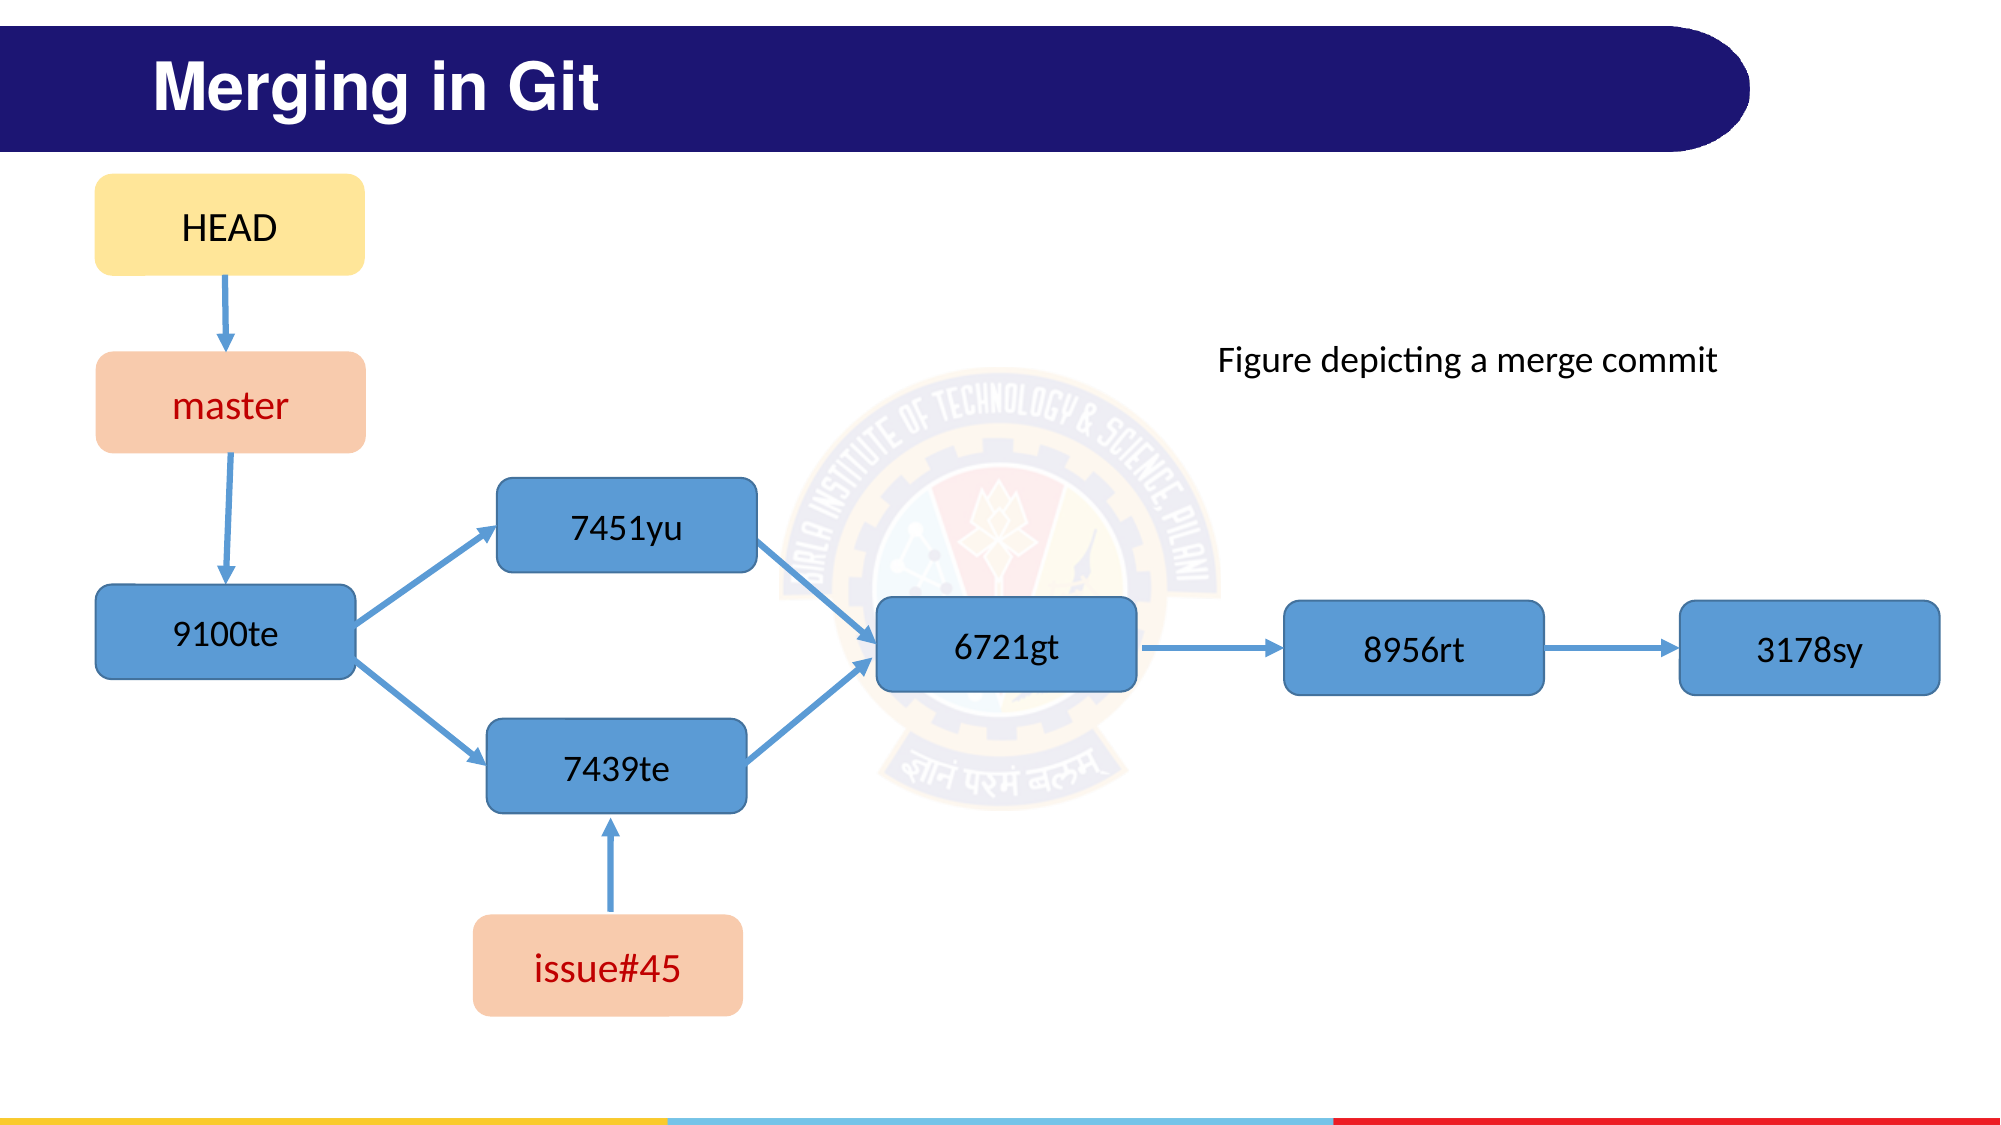

# Merging in Git
HEAD
Figure depicting a merge commit
master
7451yu
9100te
6721gt
8956rt
3178sy
7439te
issue#45